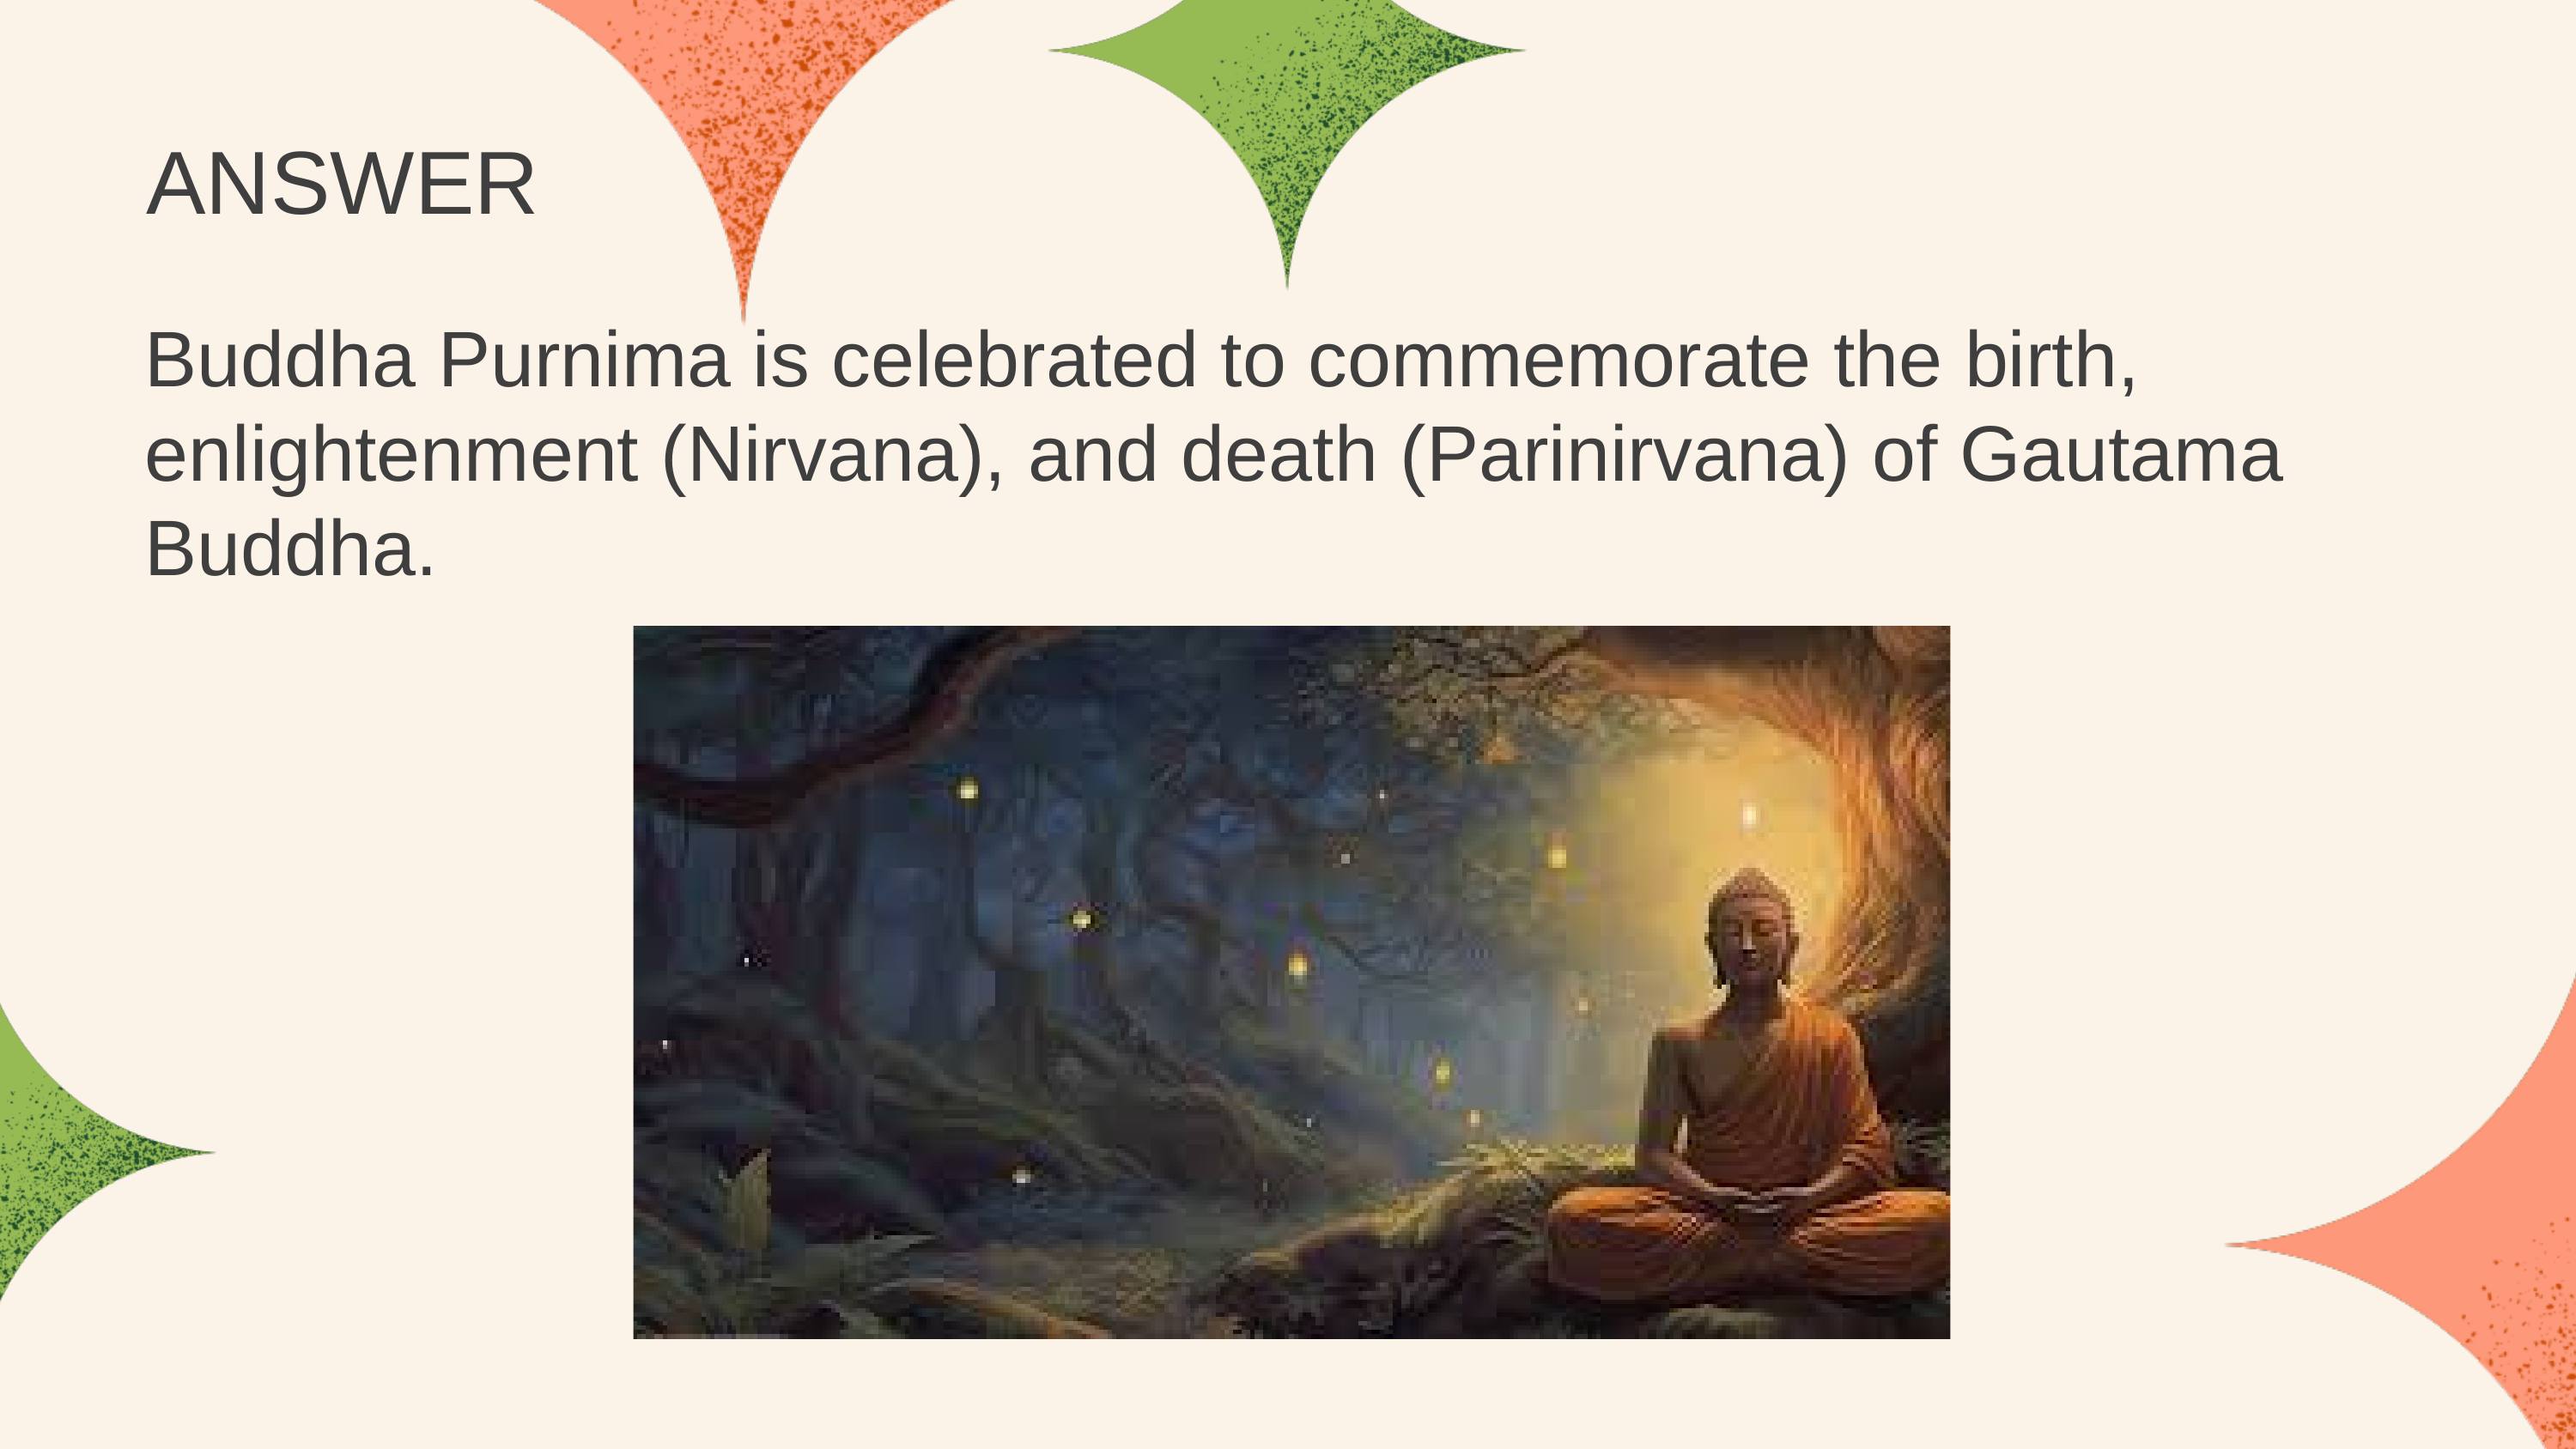

ANSWER
Buddha Purnima is celebrated to commemorate the birth, enlightenment (Nirvana), and death (Parinirvana) of Gautama Buddha.